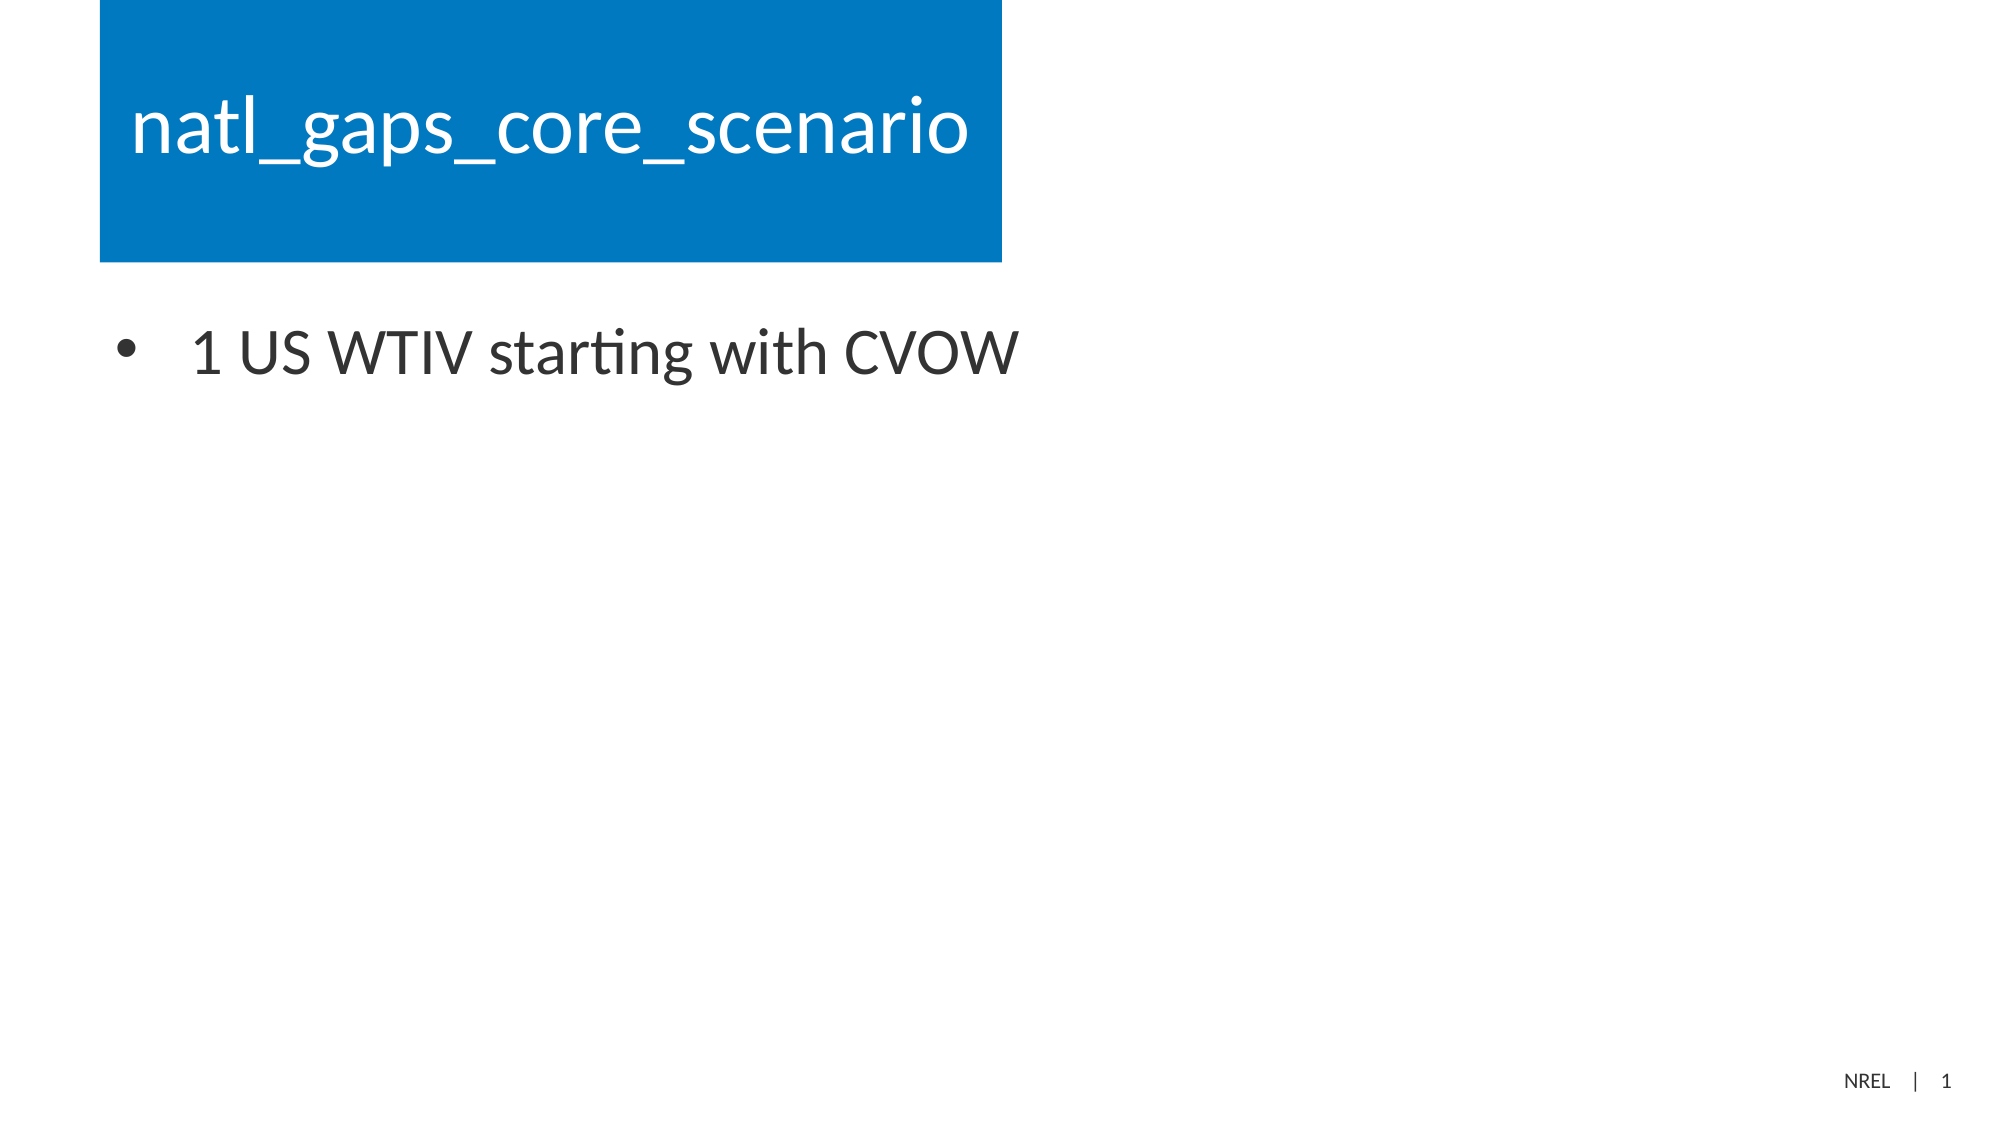

# natl_gaps_core_scenario
1 US WTIV starting with CVOW